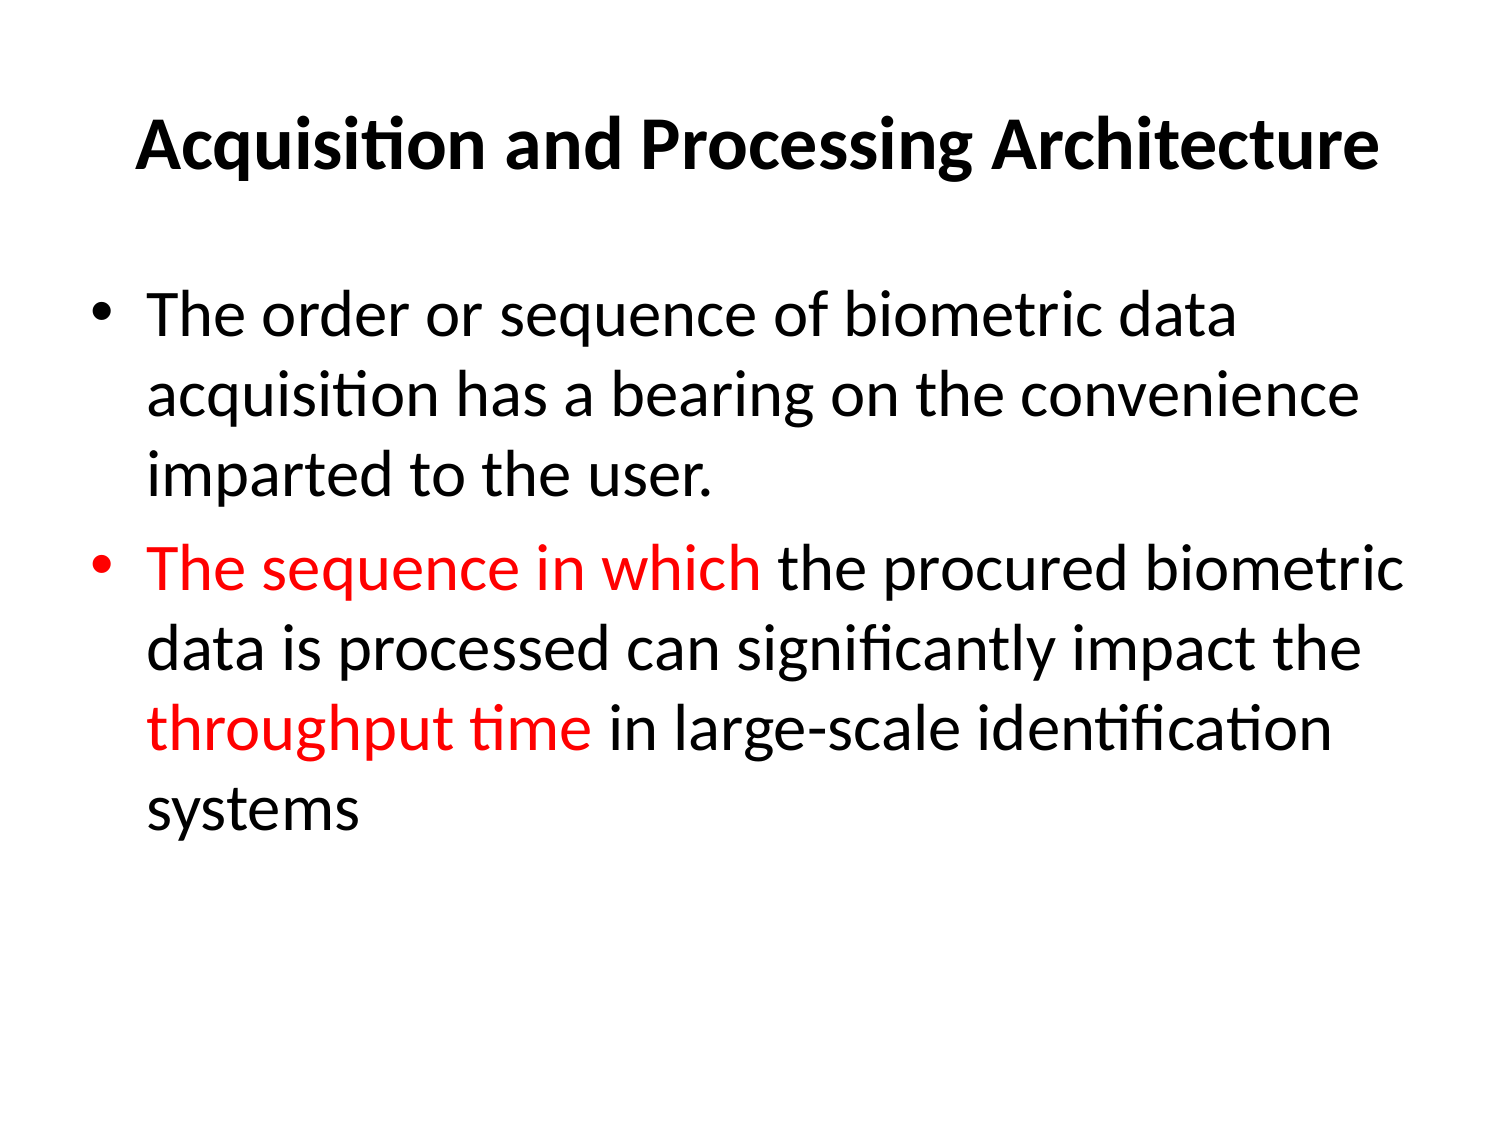

# Acquisition and Processing Architecture
The order or sequence of biometric data acquisition has a bearing on the convenience imparted to the user.
The sequence in which the procured biometric data is processed can significantly impact the throughput time in large-scale identification systems